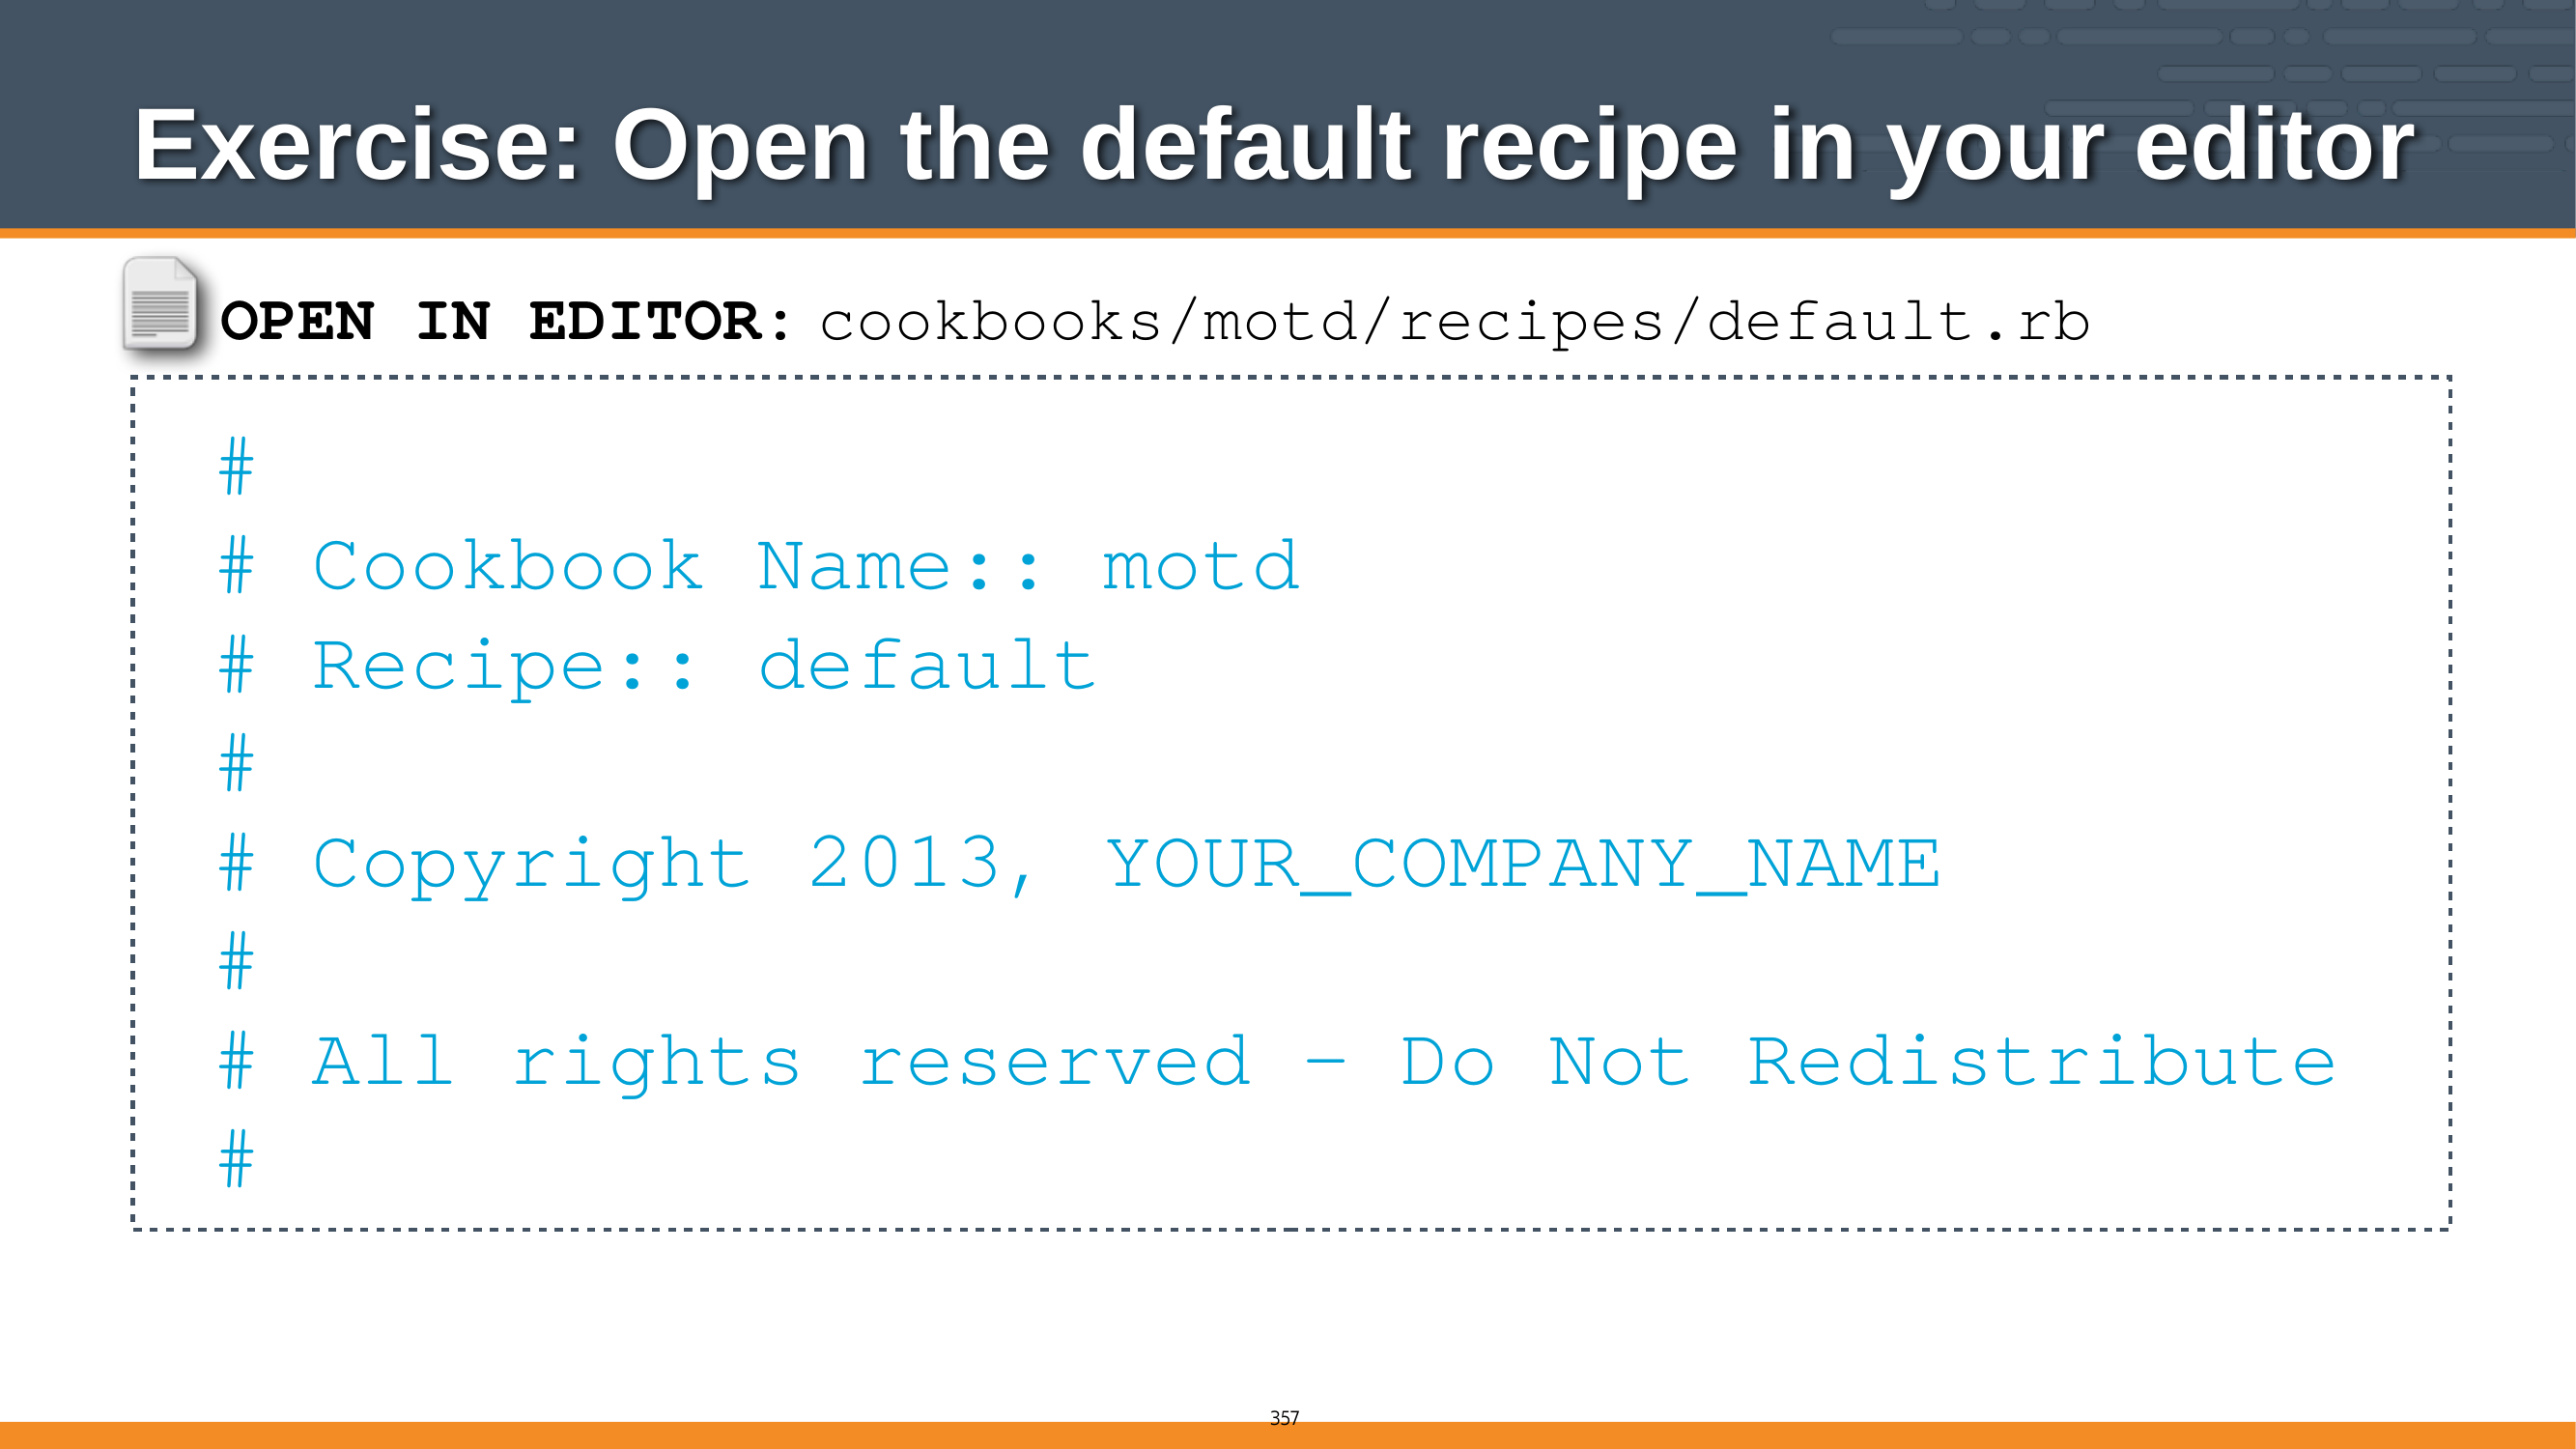

# Exercise: Open the default recipe in your editor
cookbooks/motd/recipes/default.rb
OPEN IN EDITOR:
 #
 # Cookbook Name:: motd
 # Recipe:: default
 #
 # Copyright 2013, YOUR_COMPANY_NAME
 #
 # All rights reserved - Do Not Redistribute
 #
357